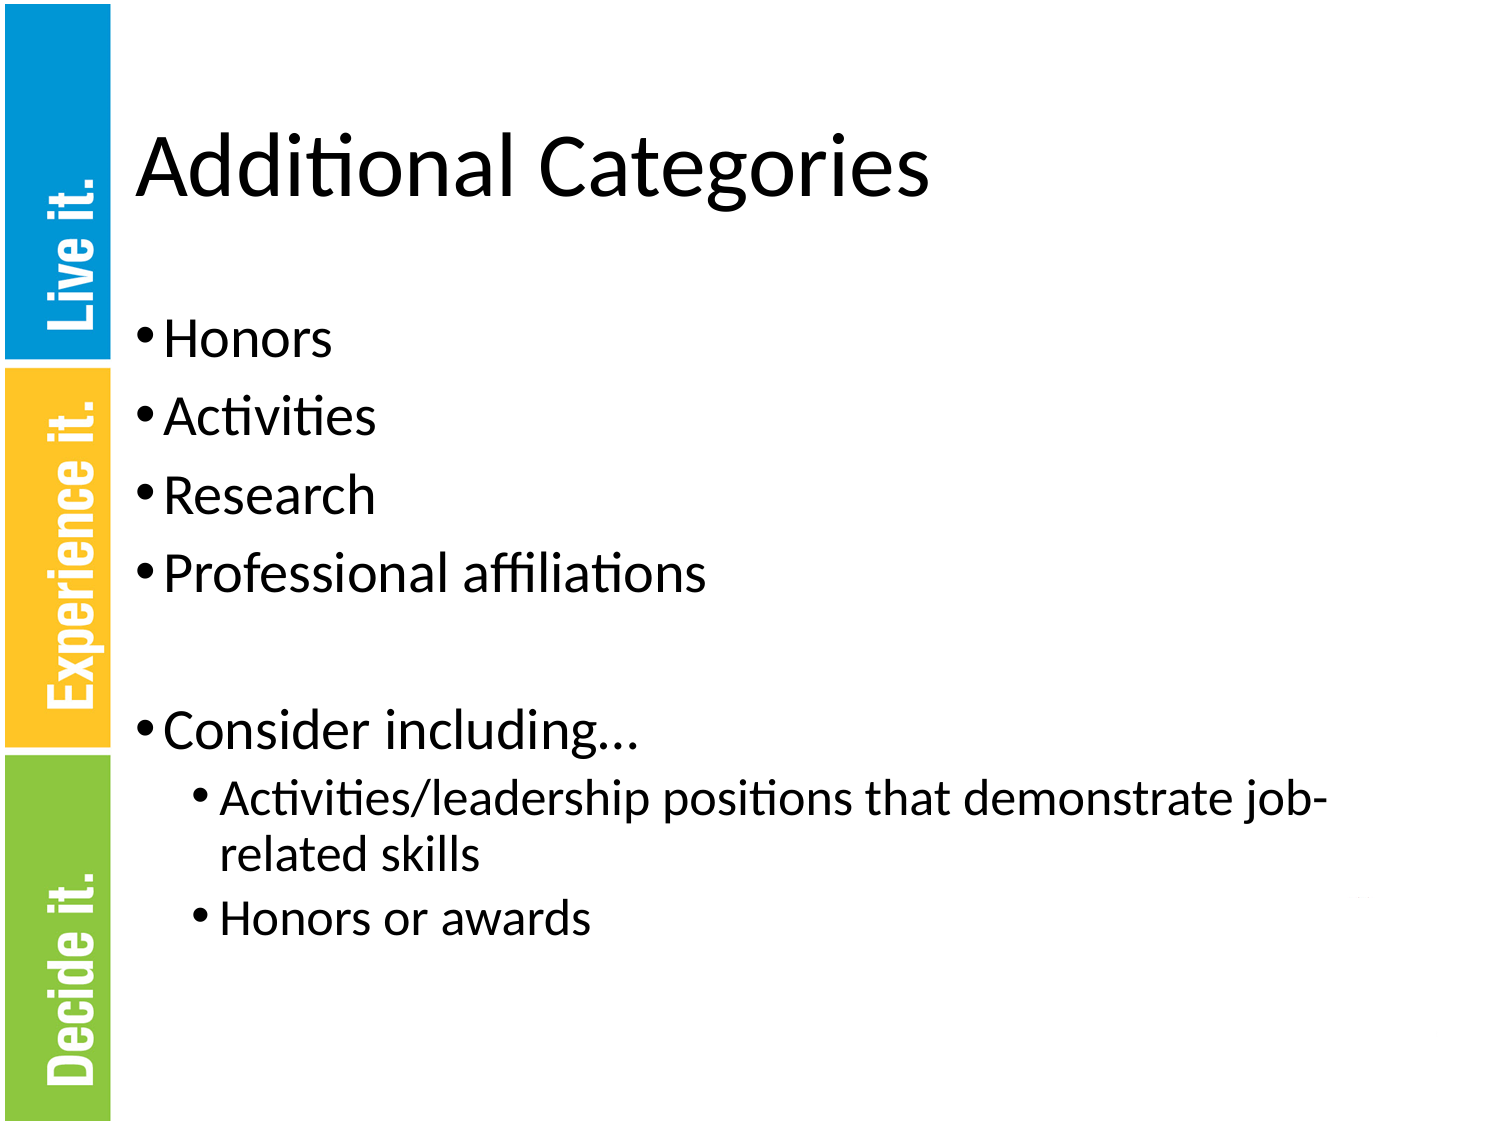

# Additional Categories
Honors
Activities
Research
Professional affiliations

Consider including…
Activities/leadership positions that demonstrate job-related skills
Honors or awards